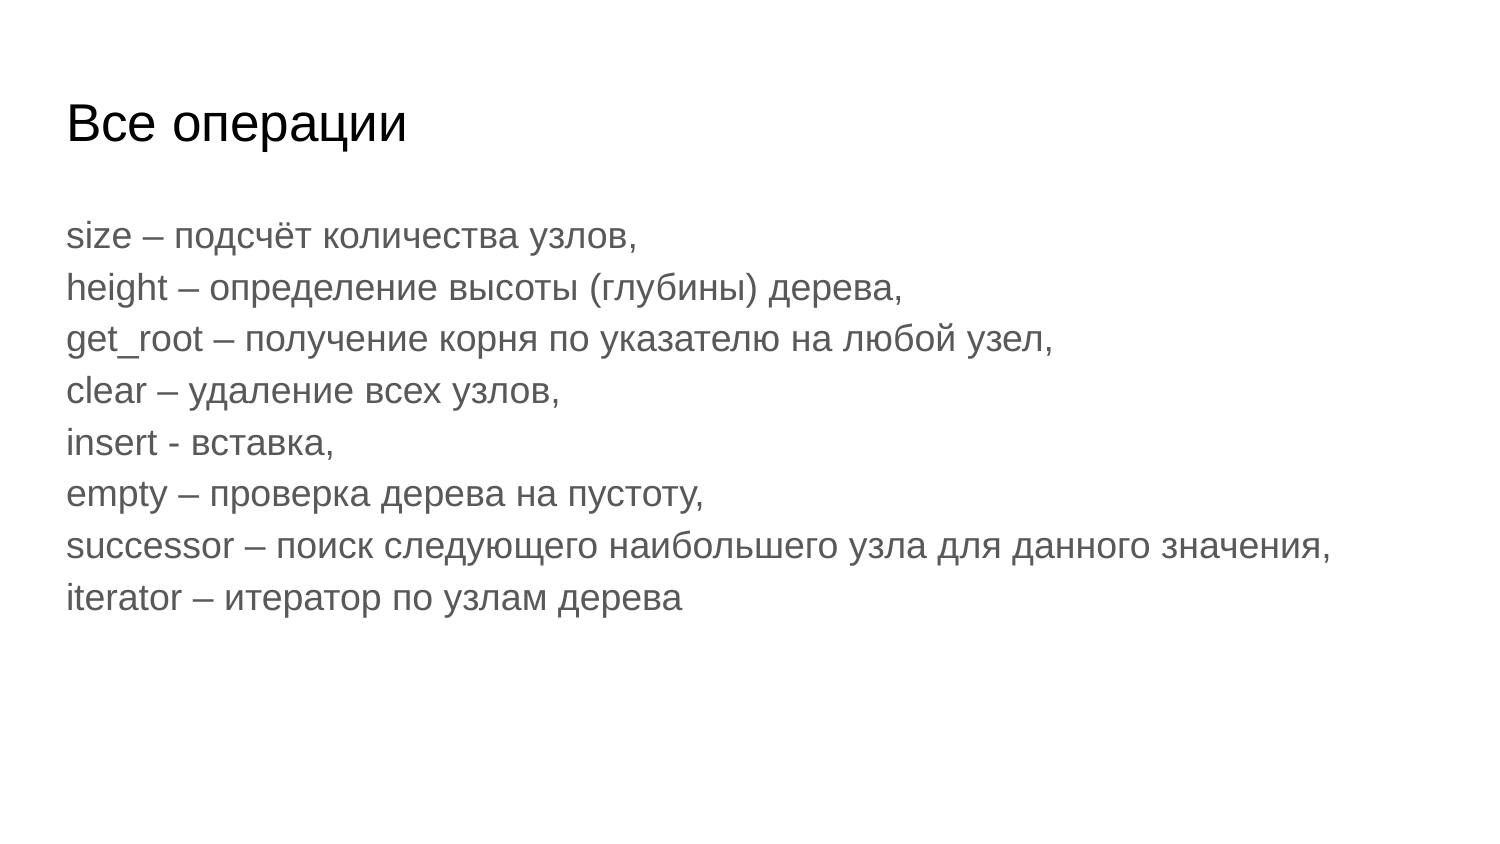

# Все операции
size – подсчёт количества узлов,
height – определение высоты (глубины) дерева,
get_root – получение корня по указателю на любой узел,
clear – удаление всех узлов,
insert - вставка,
empty – проверка дерева на пустоту,
successor – поиск следующего наибольшего узла для данного значения,
iterator – итератор по узлам дерева